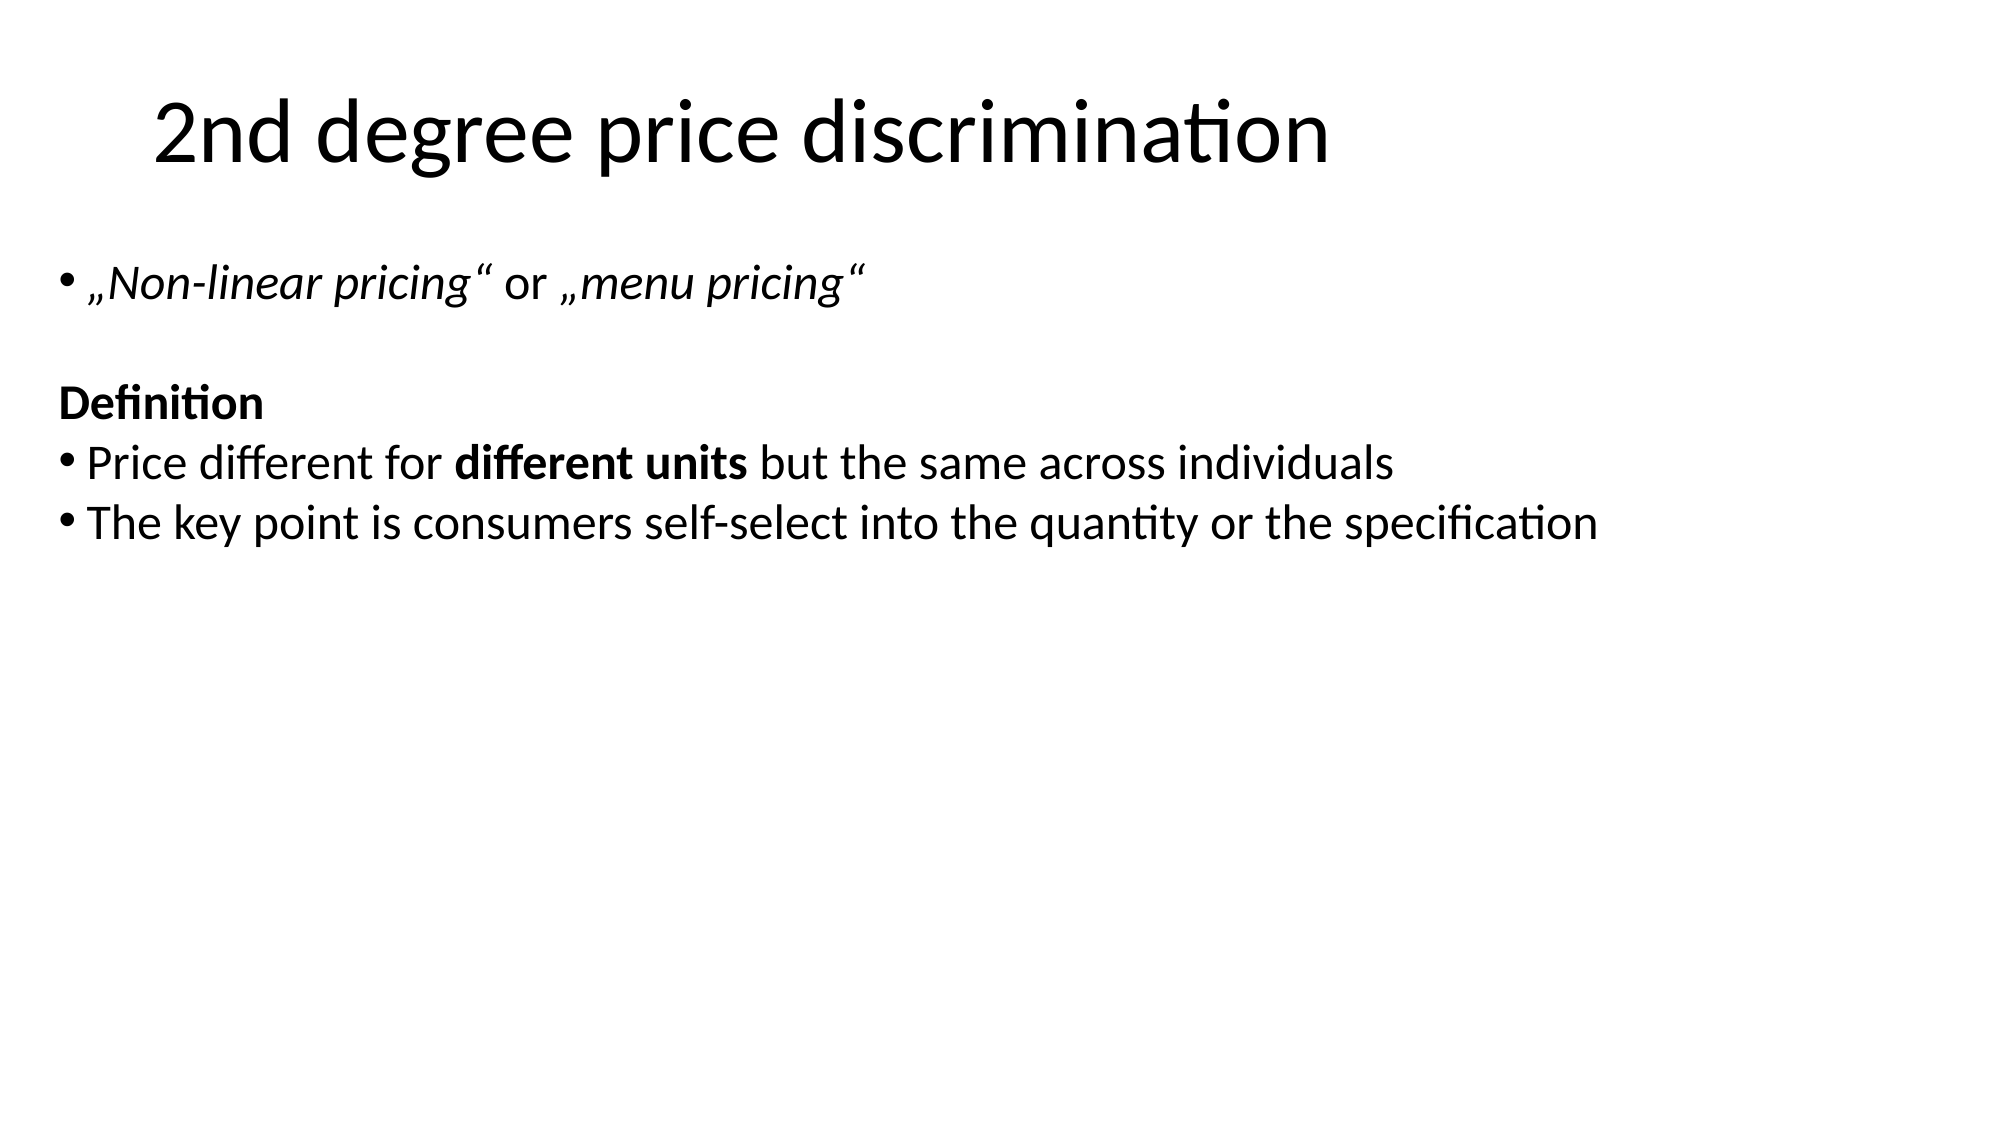

# 2nd degree price discrimination
„Non-linear pricing“ or „menu pricing“

Definition
Price different for different units but the same across individuals
The key point is consumers self-select into the quantity or the specification